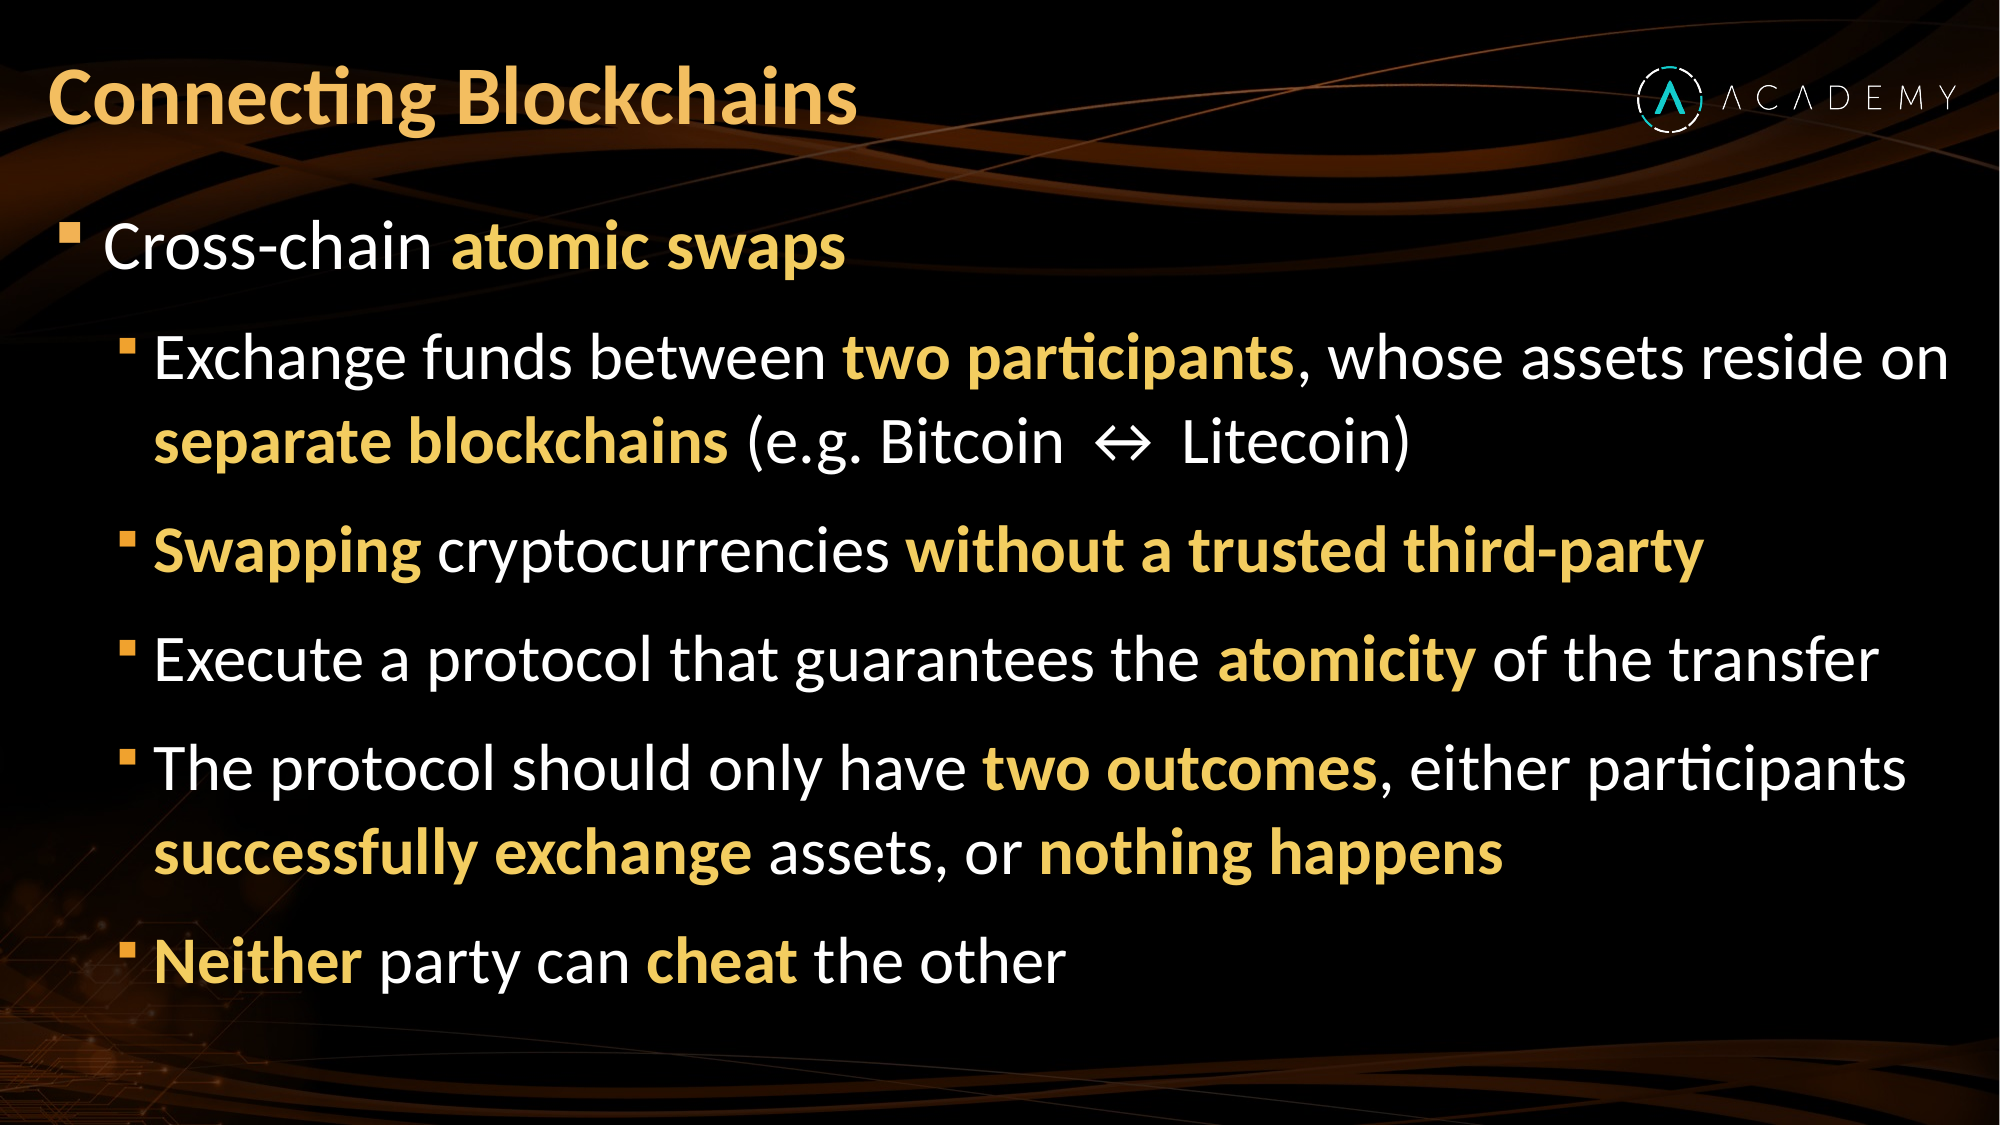

# Connecting Blockchains
Cross-chain atomic swaps
Exchange funds between two participants, whose assets reside on separate blockchains (e.g. Bitcoin ↔ Litecoin)
Swapping cryptocurrencies without a trusted third-party
Execute a protocol that guarantees the atomicity of the transfer
The protocol should only have two outcomes, either participants successfully exchange assets, or nothing happens
Neither party can cheat the other